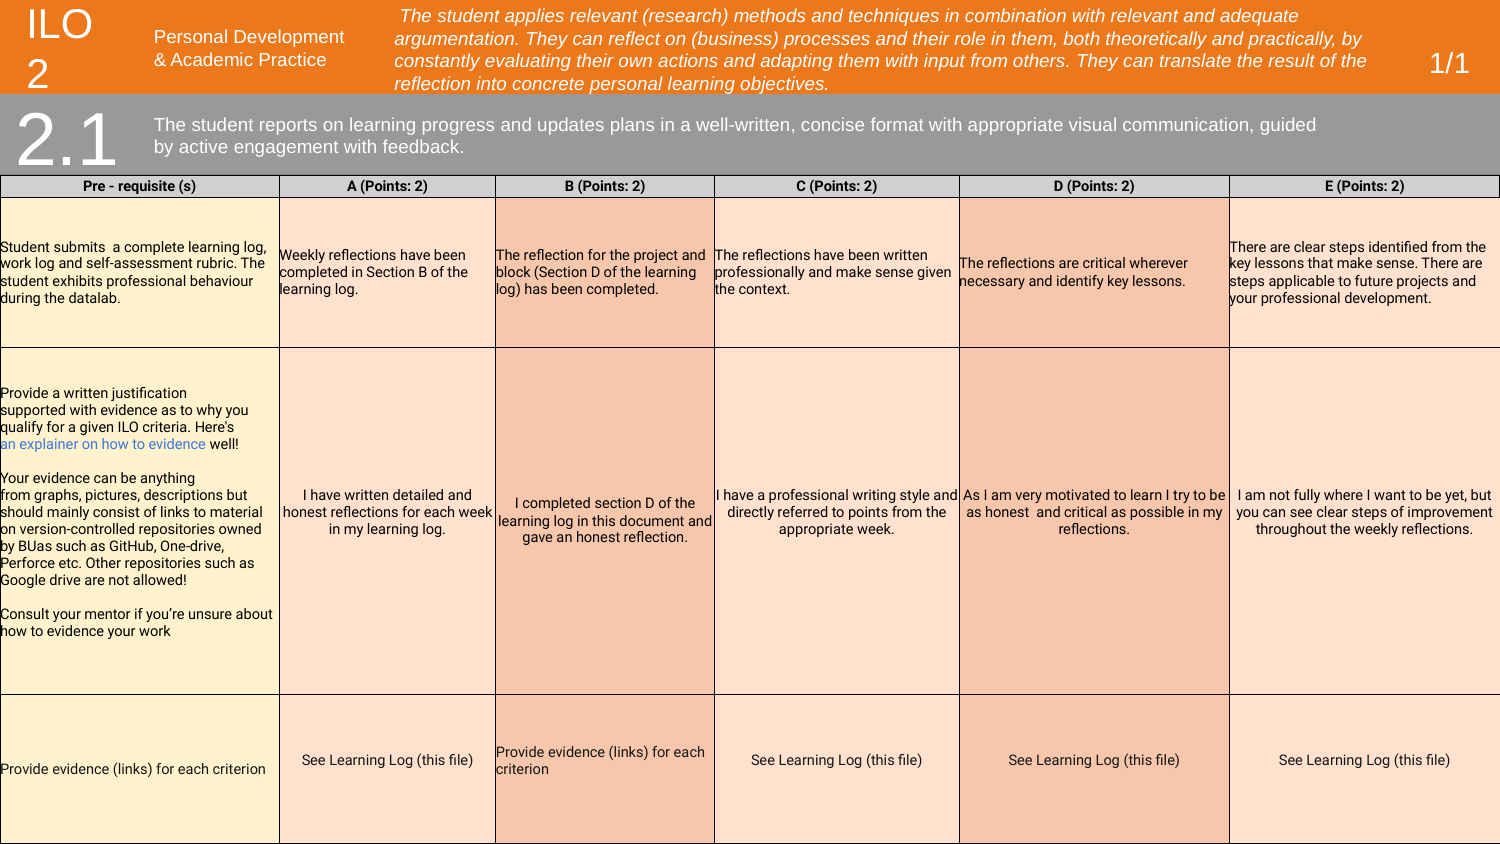

# ILO 2
Personal Development & Academic Practice
1/1
 The student applies relevant (research) methods and techniques in combination with relevant and adequate argumentation. They can reflect on (business) processes and their role in them, both theoretically and practically, by constantly evaluating their own actions and adapting them with input from others. They can translate the result of the reflection into concrete personal learning objectives.
2.1
The student reports on learning progress and updates plans in a well-written, concise format with appropriate visual communication, guided by active engagement with feedback.
| Pre - requisite (s) | A (Points: 2) | B (Points: 2) | C (Points: 2) | D (Points: 2) | E (Points: 2) |
| --- | --- | --- | --- | --- | --- |
| Student submits a complete learning log, work log and self-assessment rubric. The student exhibits professional behaviour during the datalab. | Weekly reflections have been completed in Section B of the learning log. | The reflection for the project and block (Section D of the learning log) has been completed. | The reflections have been written professionally and make sense given the context. | The reflections are critical wherever necessary and identify key lessons. | There are clear steps identified from the key lessons that make sense. There are steps applicable to future projects and your professional development. |
| Provide a written justification supported with evidence as to why you qualify for a given ILO criteria. Here's an explainer on how to evidence well! Your evidence can be anything from graphs, pictures, descriptions but should mainly consist of links to material on version-controlled repositories owned by BUas such as GitHub, One-drive, Perforce etc. Other repositories such as Google drive are not allowed!  Consult your mentor if you’re unsure about how to evidence your work | I have written detailed and honest reflections for each week in my learning log. | I completed section D of the learning log in this document and gave an honest reflection. | I have a professional writing style and directly referred to points from the appropriate week. | As I am very motivated to learn I try to be as honest and critical as possible in my reflections. | I am not fully where I want to be yet, but you can see clear steps of improvement throughout the weekly reflections. |
| Provide evidence (links) for each criterion | See Learning Log (this file) | Provide evidence (links) for each criterion | See Learning Log (this file) | See Learning Log (this file) | See Learning Log (this file) |
Show your best examples, do not go overboard, add in short description, you are free to alter this layout (or add slides per evidence) to suit your needs. Just be sure that it is clear.